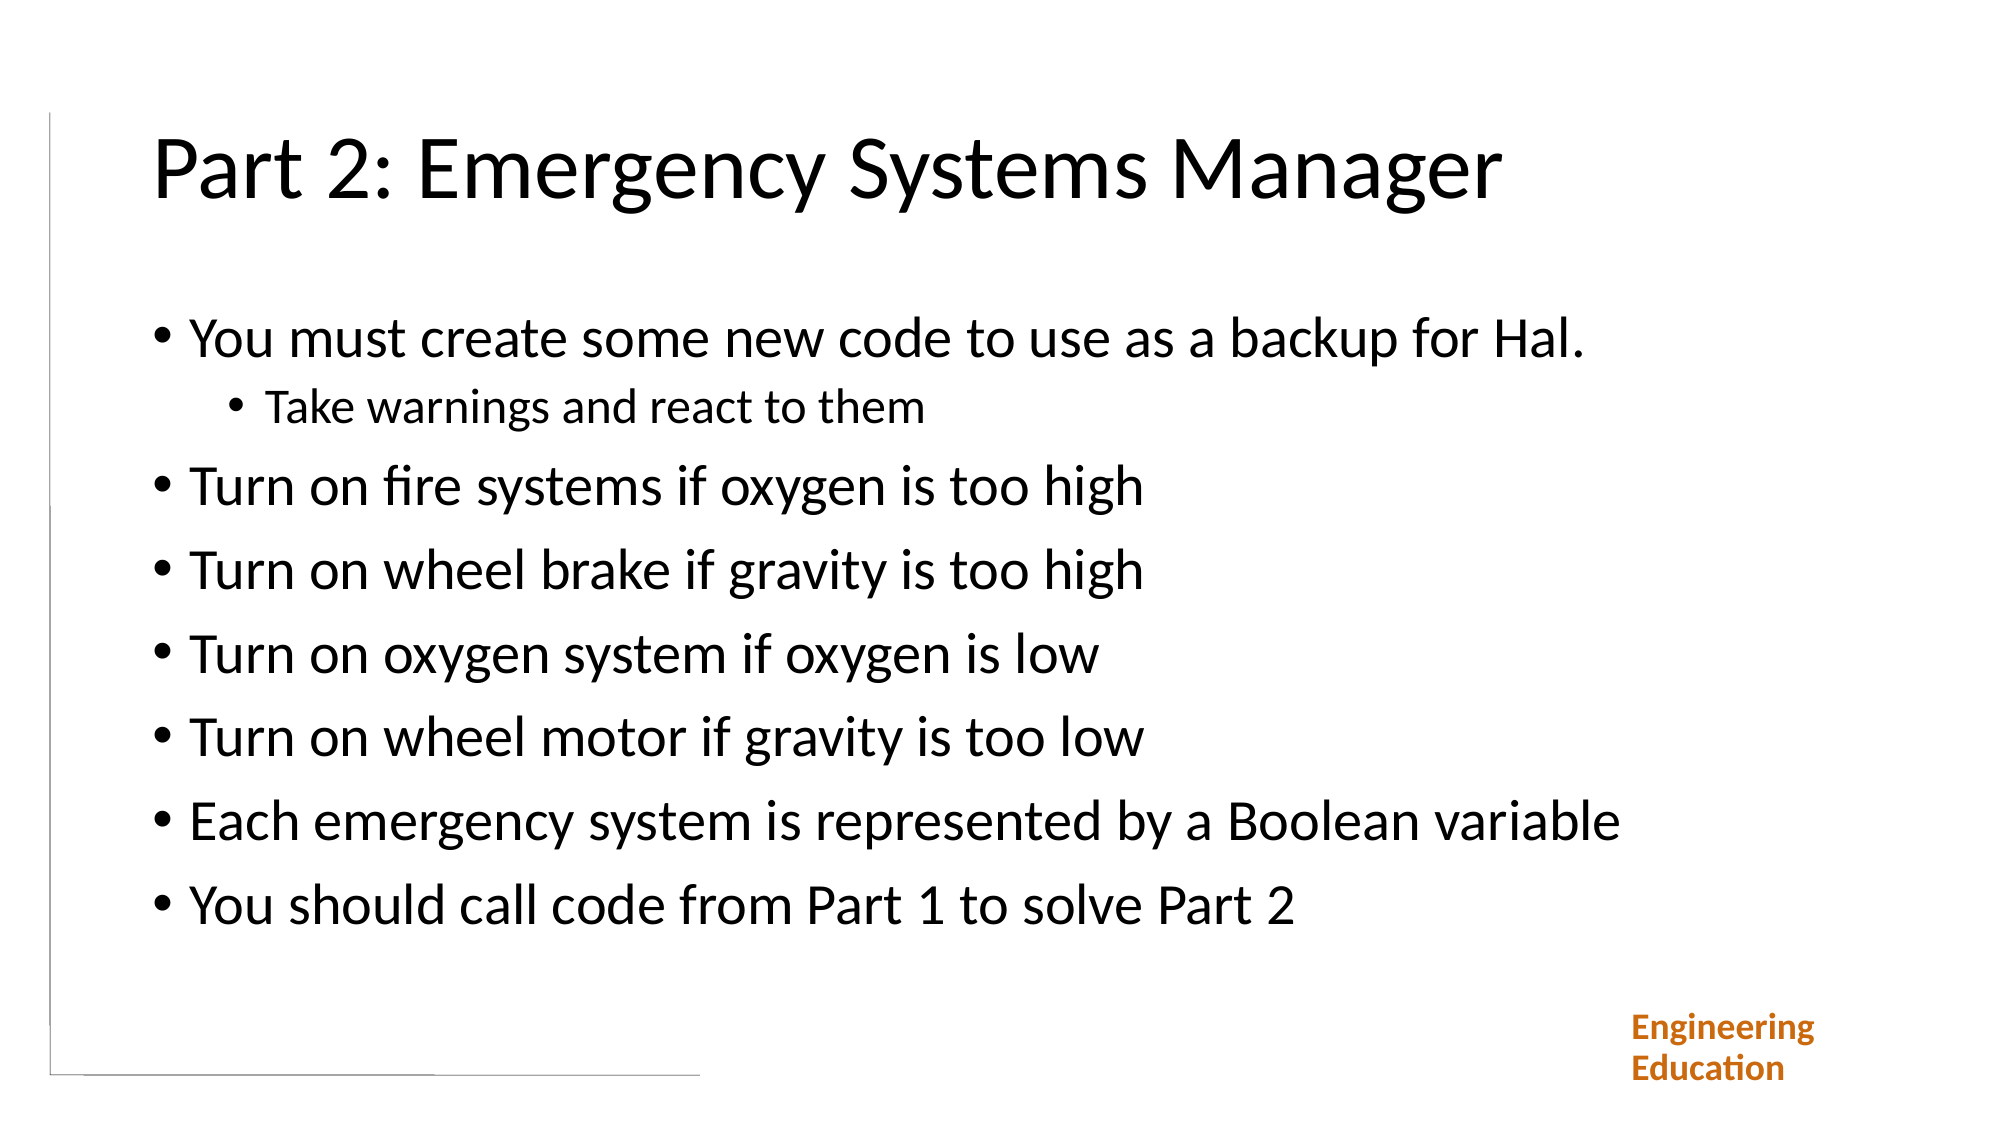

# Part 2: Emergency Systems Manager
You must create some new code to use as a backup for Hal.
Take warnings and react to them
Turn on fire systems if oxygen is too high
Turn on wheel brake if gravity is too high
Turn on oxygen system if oxygen is low
Turn on wheel motor if gravity is too low
Each emergency system is represented by a Boolean variable
You should call code from Part 1 to solve Part 2